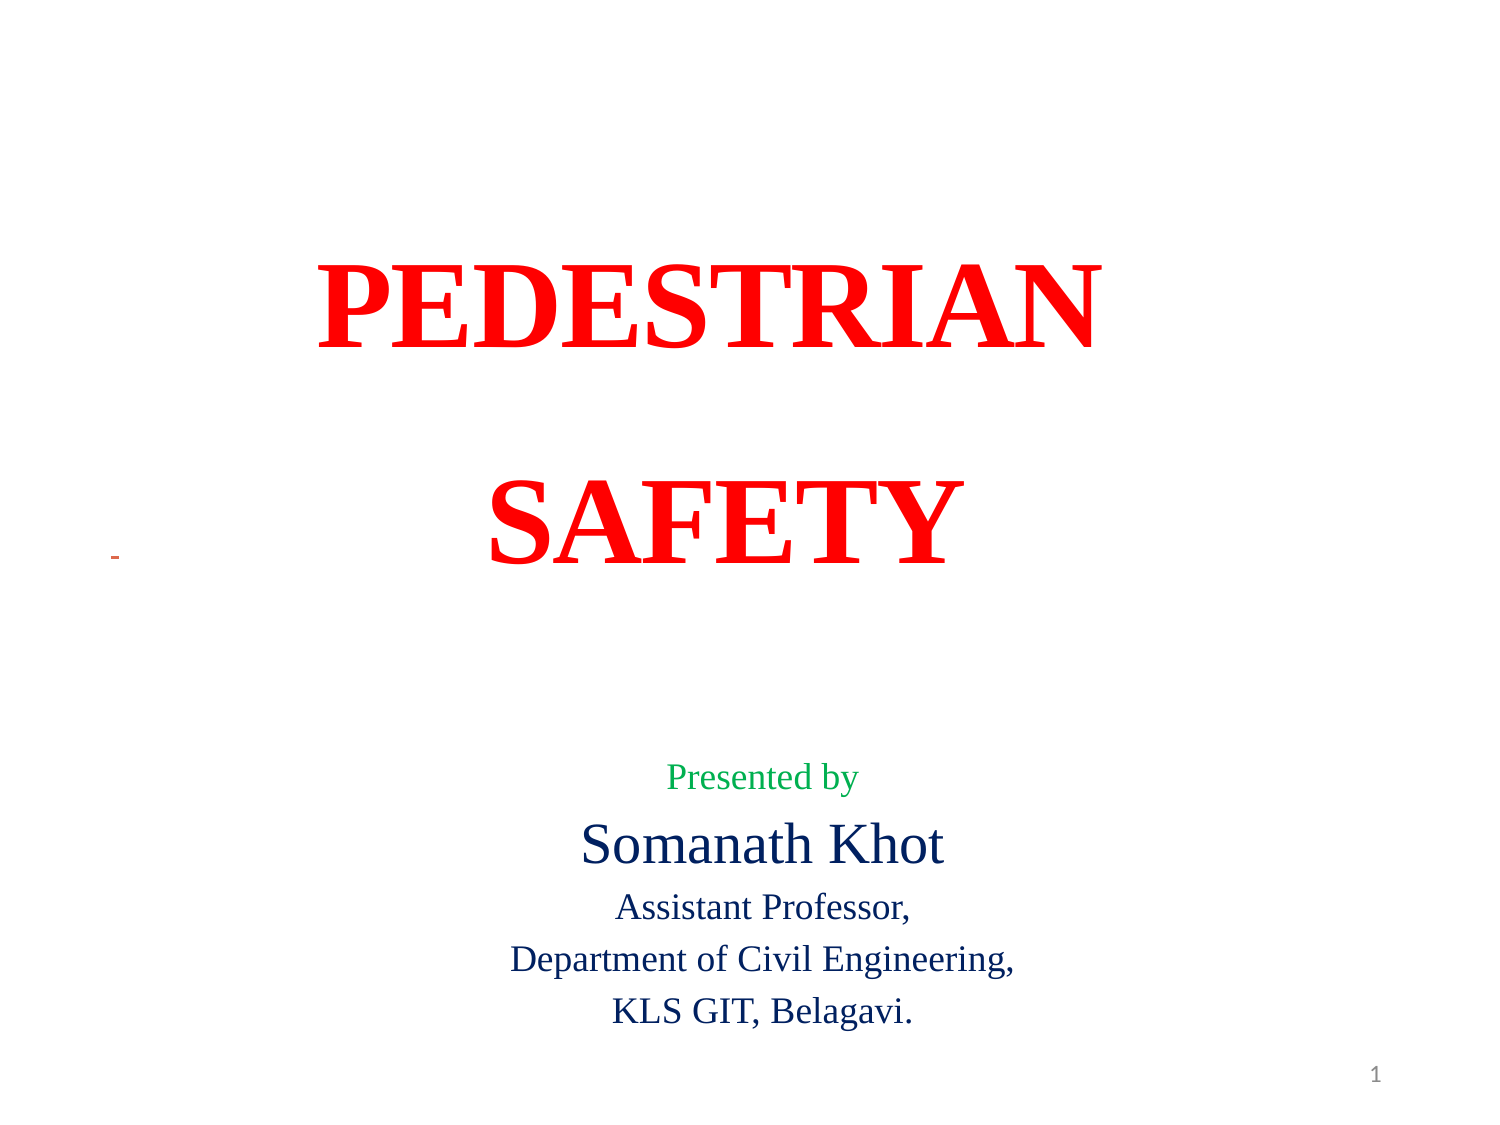

# PEDESTRIAN SAFETY

Presented by
Somanath Khot
Assistant Professor,
Department of Civil Engineering,
KLS GIT, Belagavi.
1